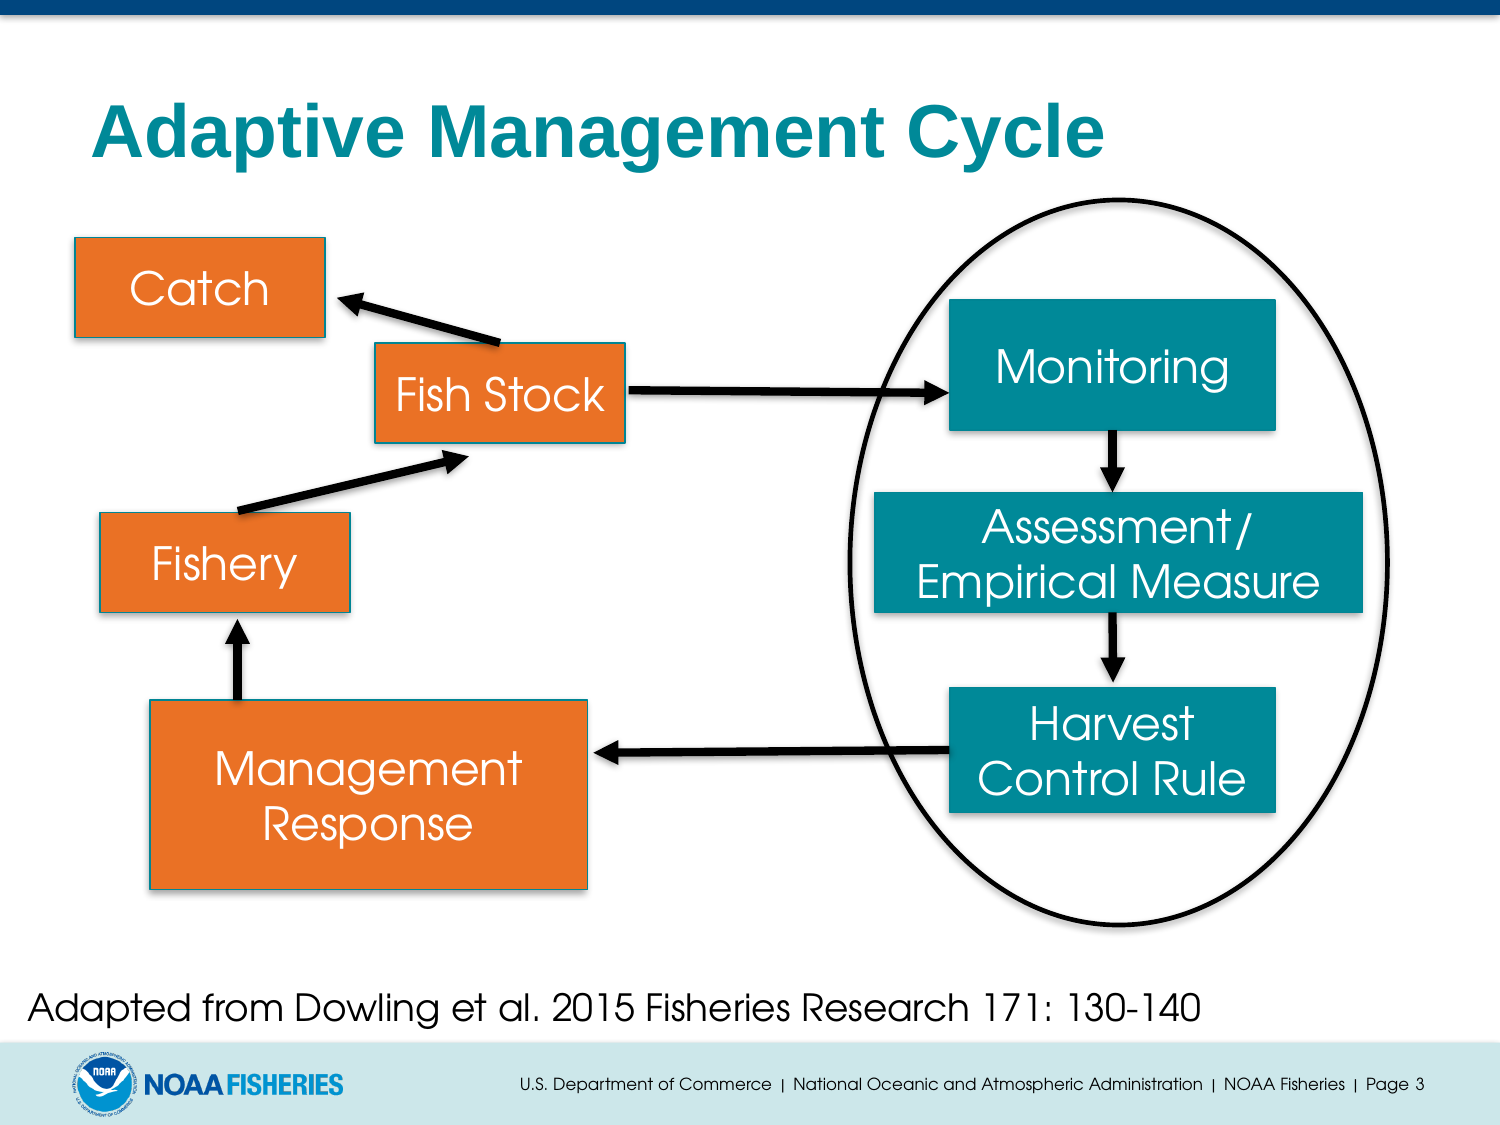

# Adaptive Management Cycle

Catch
Monitoring
Fish Stock
Assessment/ Empirical Measure
Fishery
Harvest Control Rule
Management Response
Adapted from Dowling et al. 2015 Fisheries Research 171: 130-140
U.S. Department of Commerce | National Oceanic and Atmospheric Administration | NOAA Fisheries | Page 3